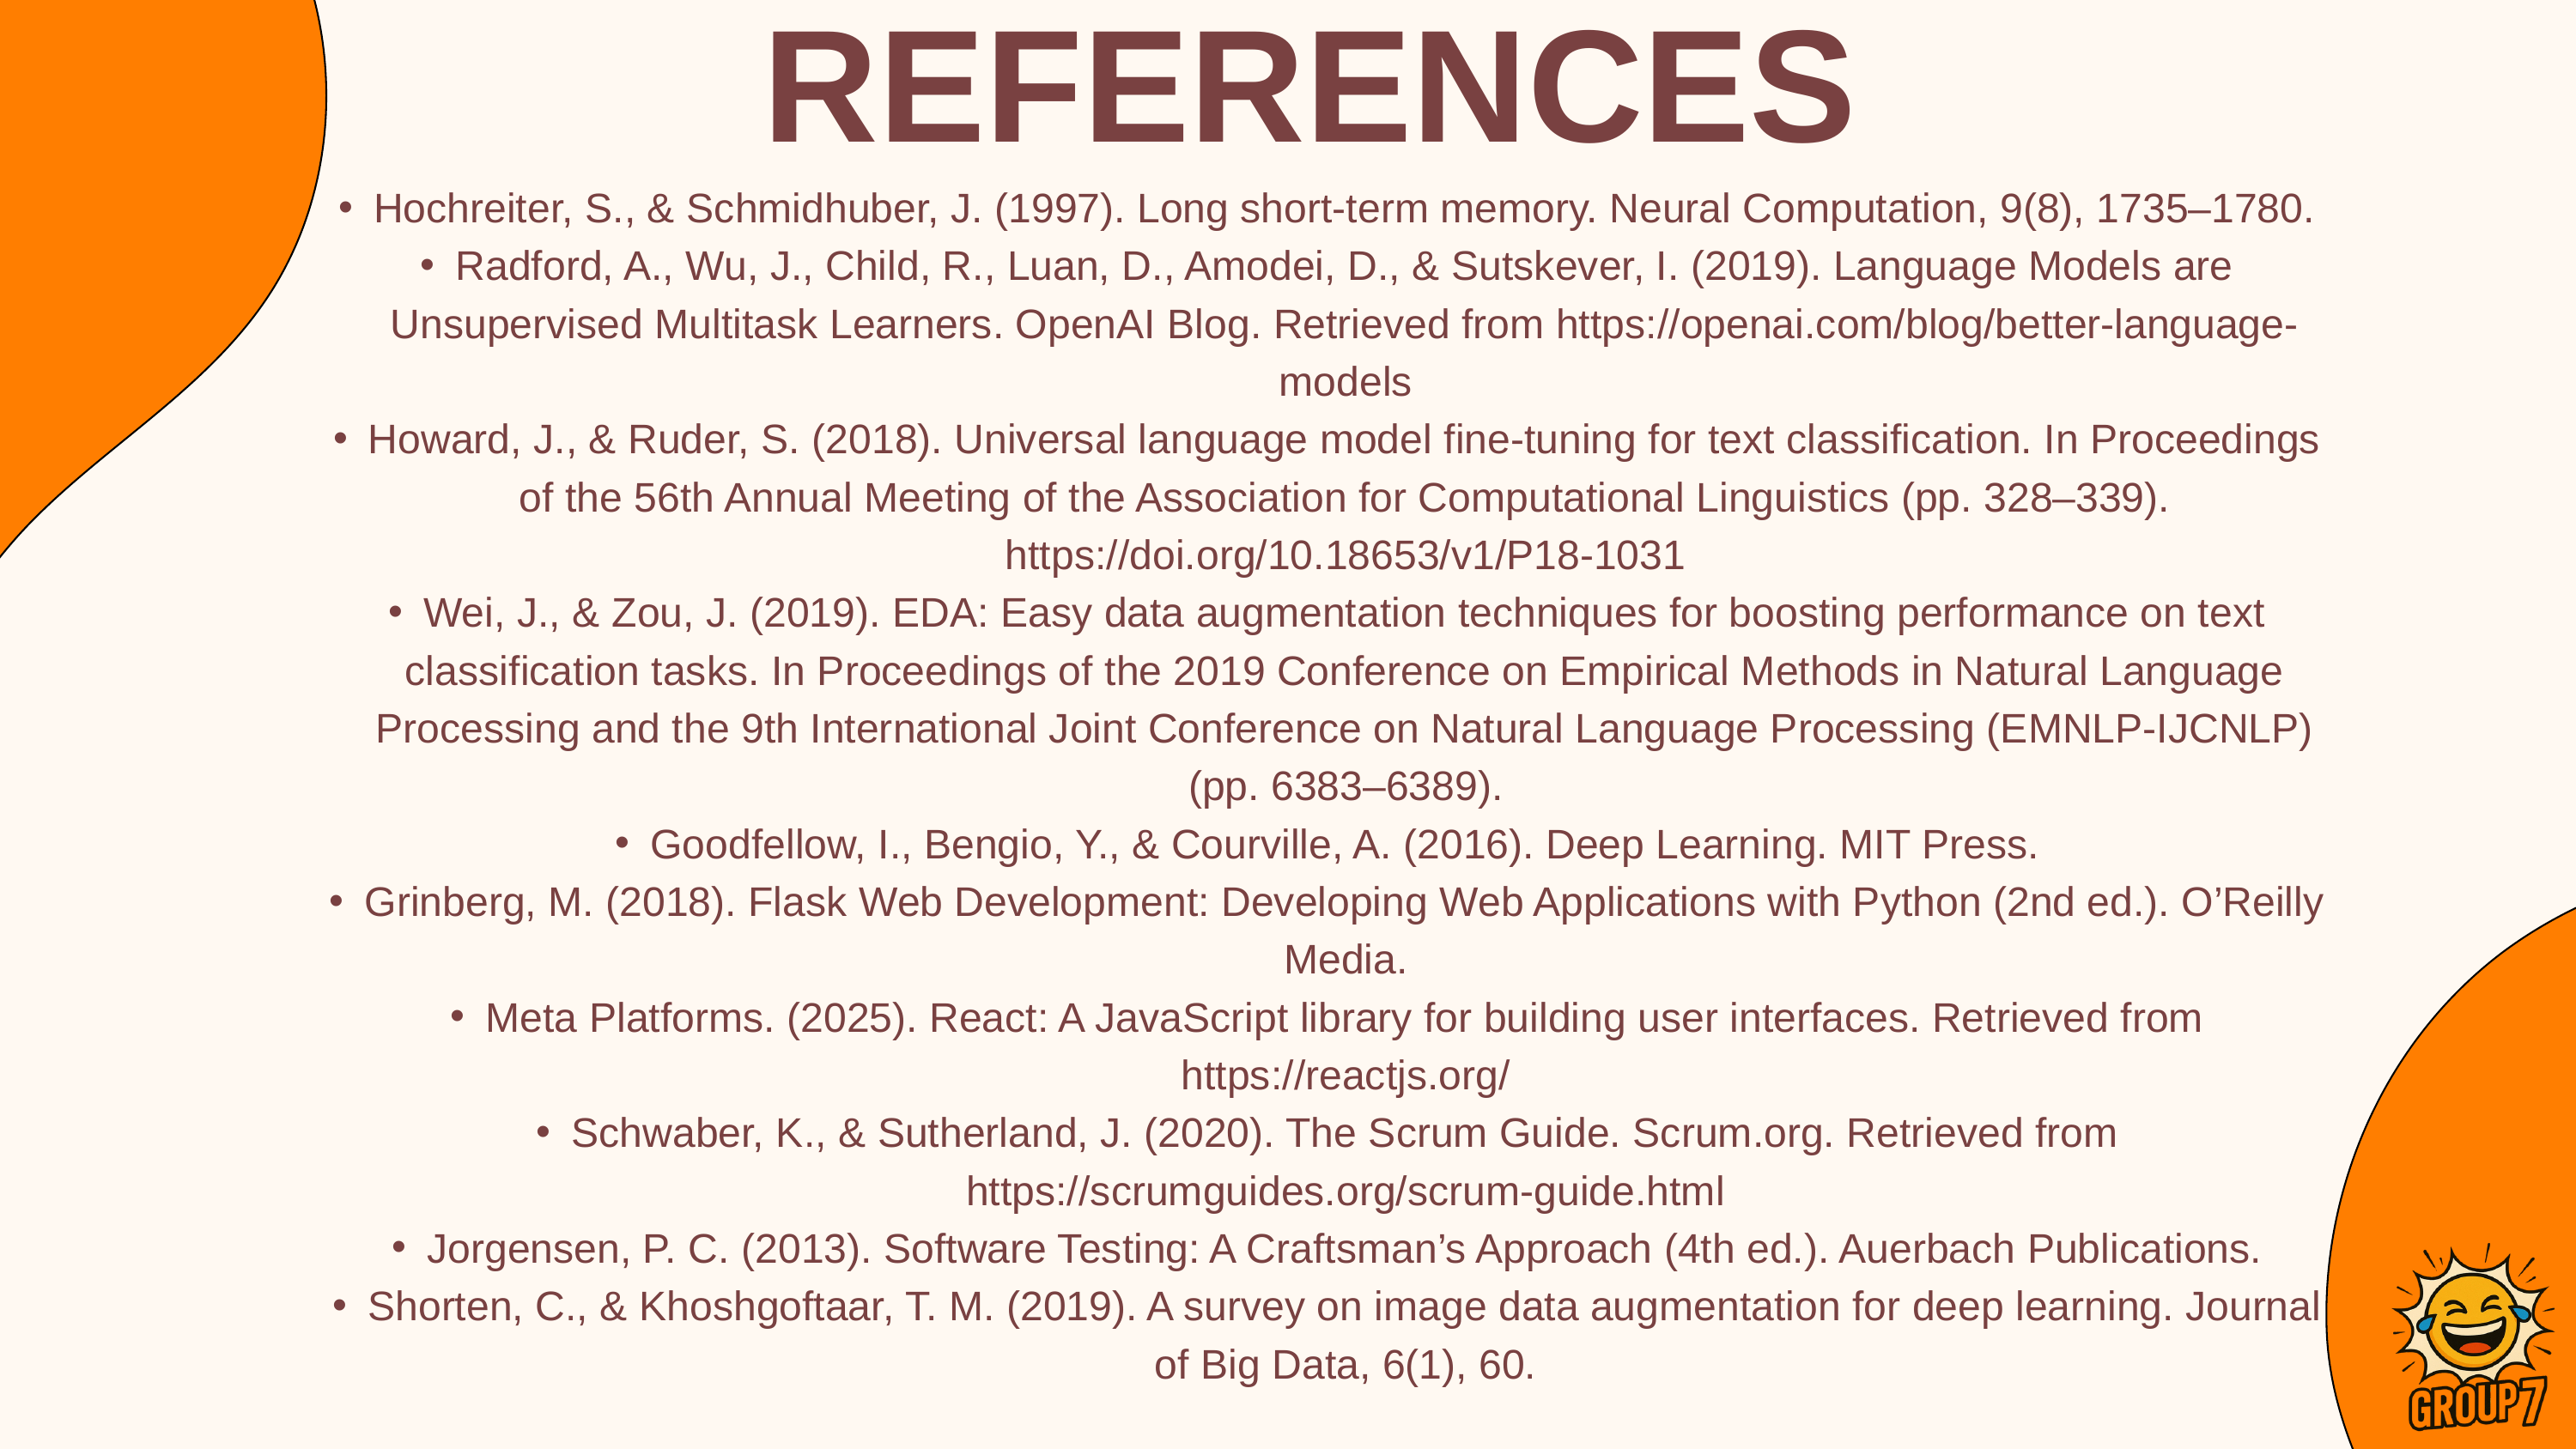

REFERENCES
Hochreiter, S., & Schmidhuber, J. (1997). Long short-term memory. Neural Computation, 9(8), 1735–1780.
Radford, A., Wu, J., Child, R., Luan, D., Amodei, D., & Sutskever, I. (2019). Language Models are Unsupervised Multitask Learners. OpenAI Blog. Retrieved from https://openai.com/blog/better-language-models
Howard, J., & Ruder, S. (2018). Universal language model fine-tuning for text classification. In Proceedings of the 56th Annual Meeting of the Association for Computational Linguistics (pp. 328–339). https://doi.org/10.18653/v1/P18-1031
Wei, J., & Zou, J. (2019). EDA: Easy data augmentation techniques for boosting performance on text classification tasks. In Proceedings of the 2019 Conference on Empirical Methods in Natural Language Processing and the 9th International Joint Conference on Natural Language Processing (EMNLP-IJCNLP) (pp. 6383–6389).
Goodfellow, I., Bengio, Y., & Courville, A. (2016). Deep Learning. MIT Press.
Grinberg, M. (2018). Flask Web Development: Developing Web Applications with Python (2nd ed.). O’Reilly Media.
Meta Platforms. (2025). React: A JavaScript library for building user interfaces. Retrieved from https://reactjs.org/
Schwaber, K., & Sutherland, J. (2020). The Scrum Guide. Scrum.org. Retrieved from https://scrumguides.org/scrum-guide.html
Jorgensen, P. C. (2013). Software Testing: A Craftsman’s Approach (4th ed.). Auerbach Publications.
Shorten, C., & Khoshgoftaar, T. M. (2019). A survey on image data augmentation for deep learning. Journal of Big Data, 6(1), 60.